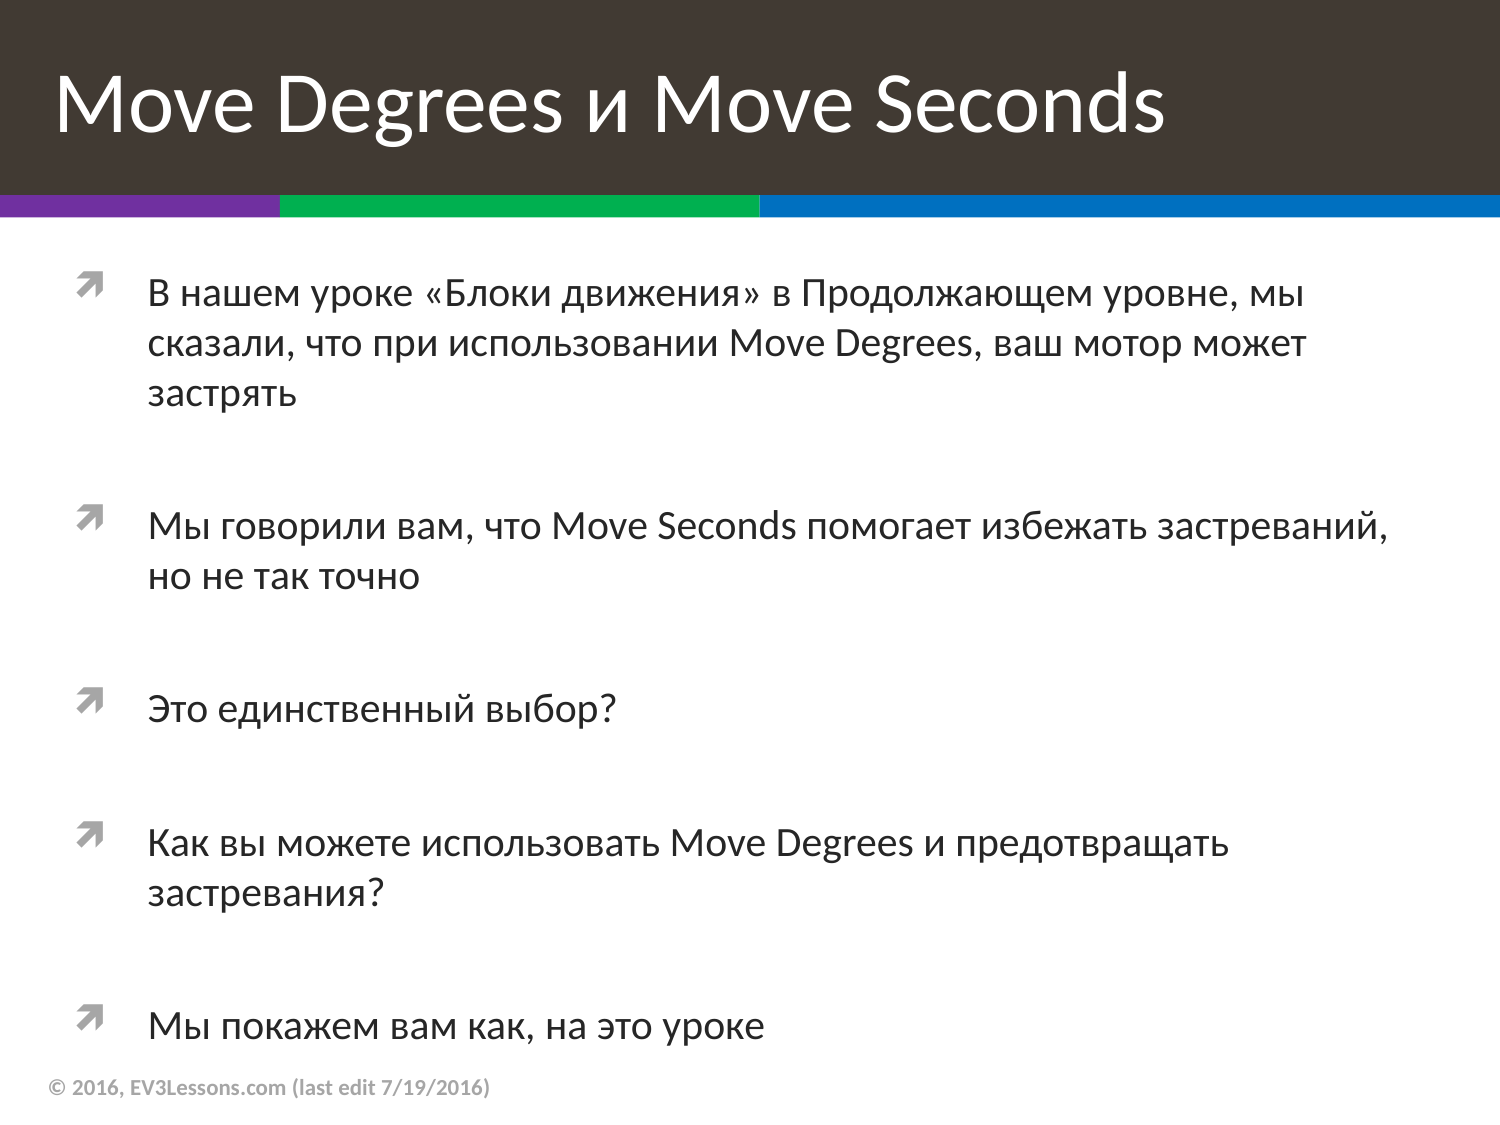

# Move Degrees и Move Seconds
В нашем уроке «Блоки движения» в Продолжающем уровне, мы сказали, что при использовании Move Degrees, ваш мотор может застрять
Мы говорили вам, что Move Seconds помогает избежать застреваний, но не так точно
Это единственный выбор?
Как вы можете использовать Move Degrees и предотвращать застревания?
Мы покажем вам как, на это уроке
© 2016, EV3Lessons.com (last edit 7/19/2016)